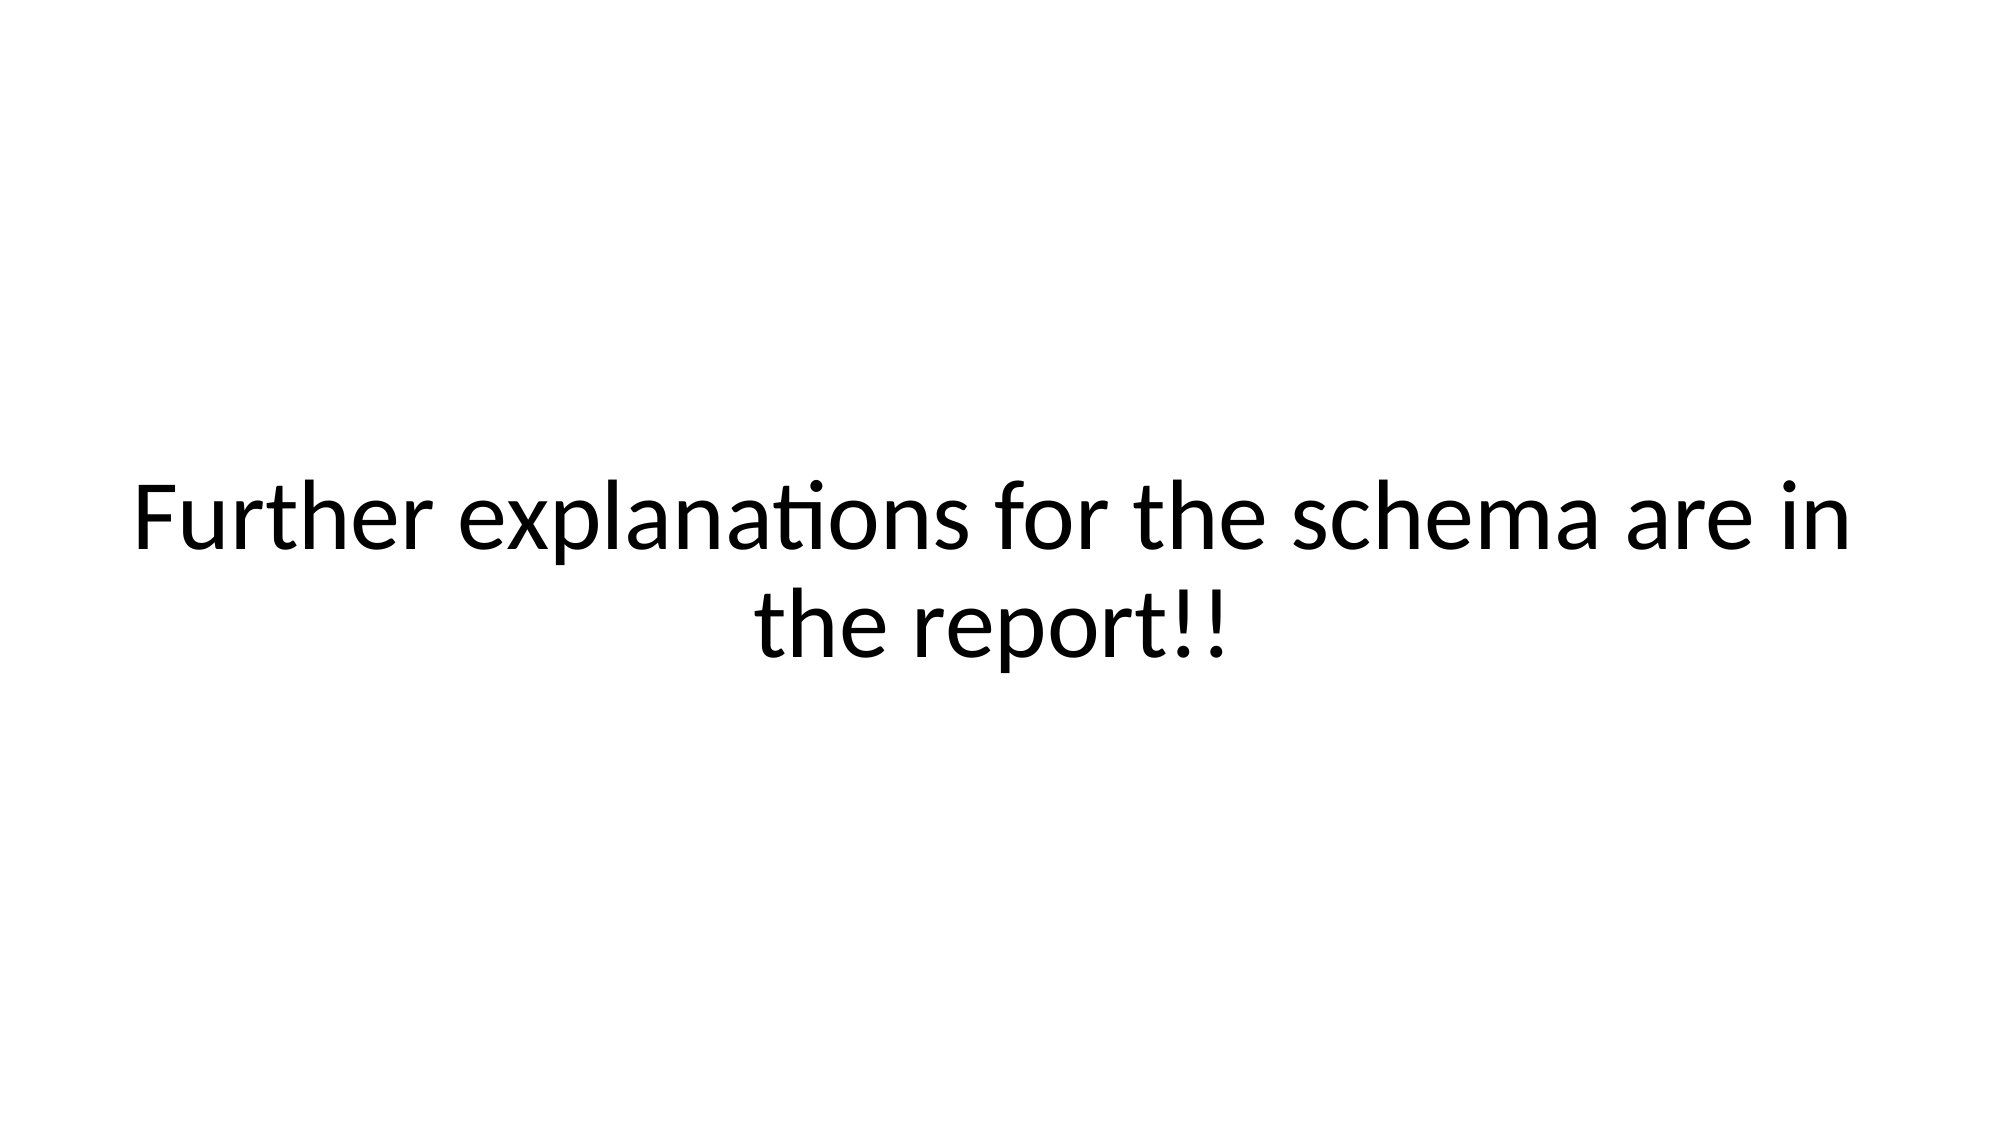

Further explanations for the schema are in the report!!